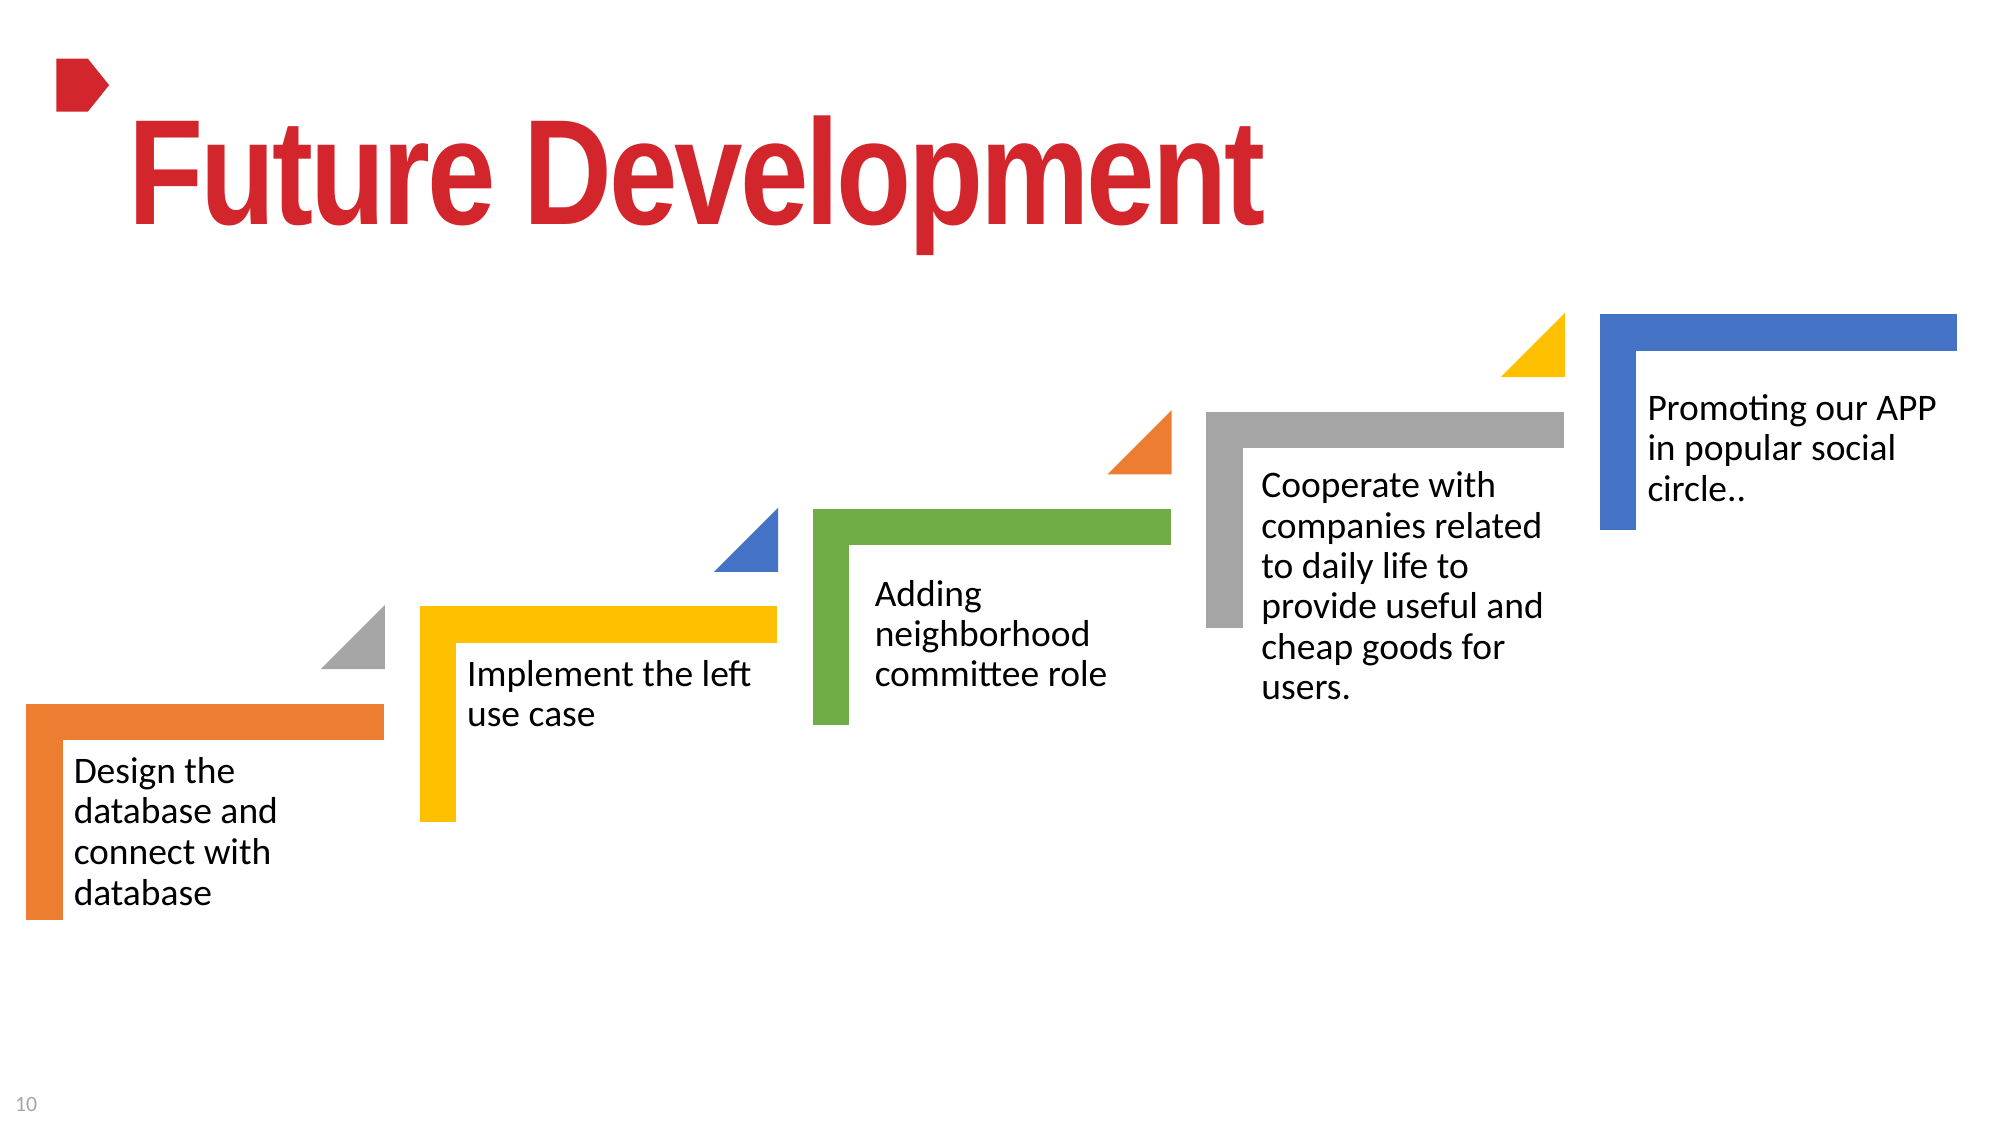

Future Development
Design the database and connect with database
Implement the left use case
Cooperate with companies related to daily life to provide useful and cheap goods for users.
Adding neighborhood committee role
Promoting our APP in popular social circle..
10